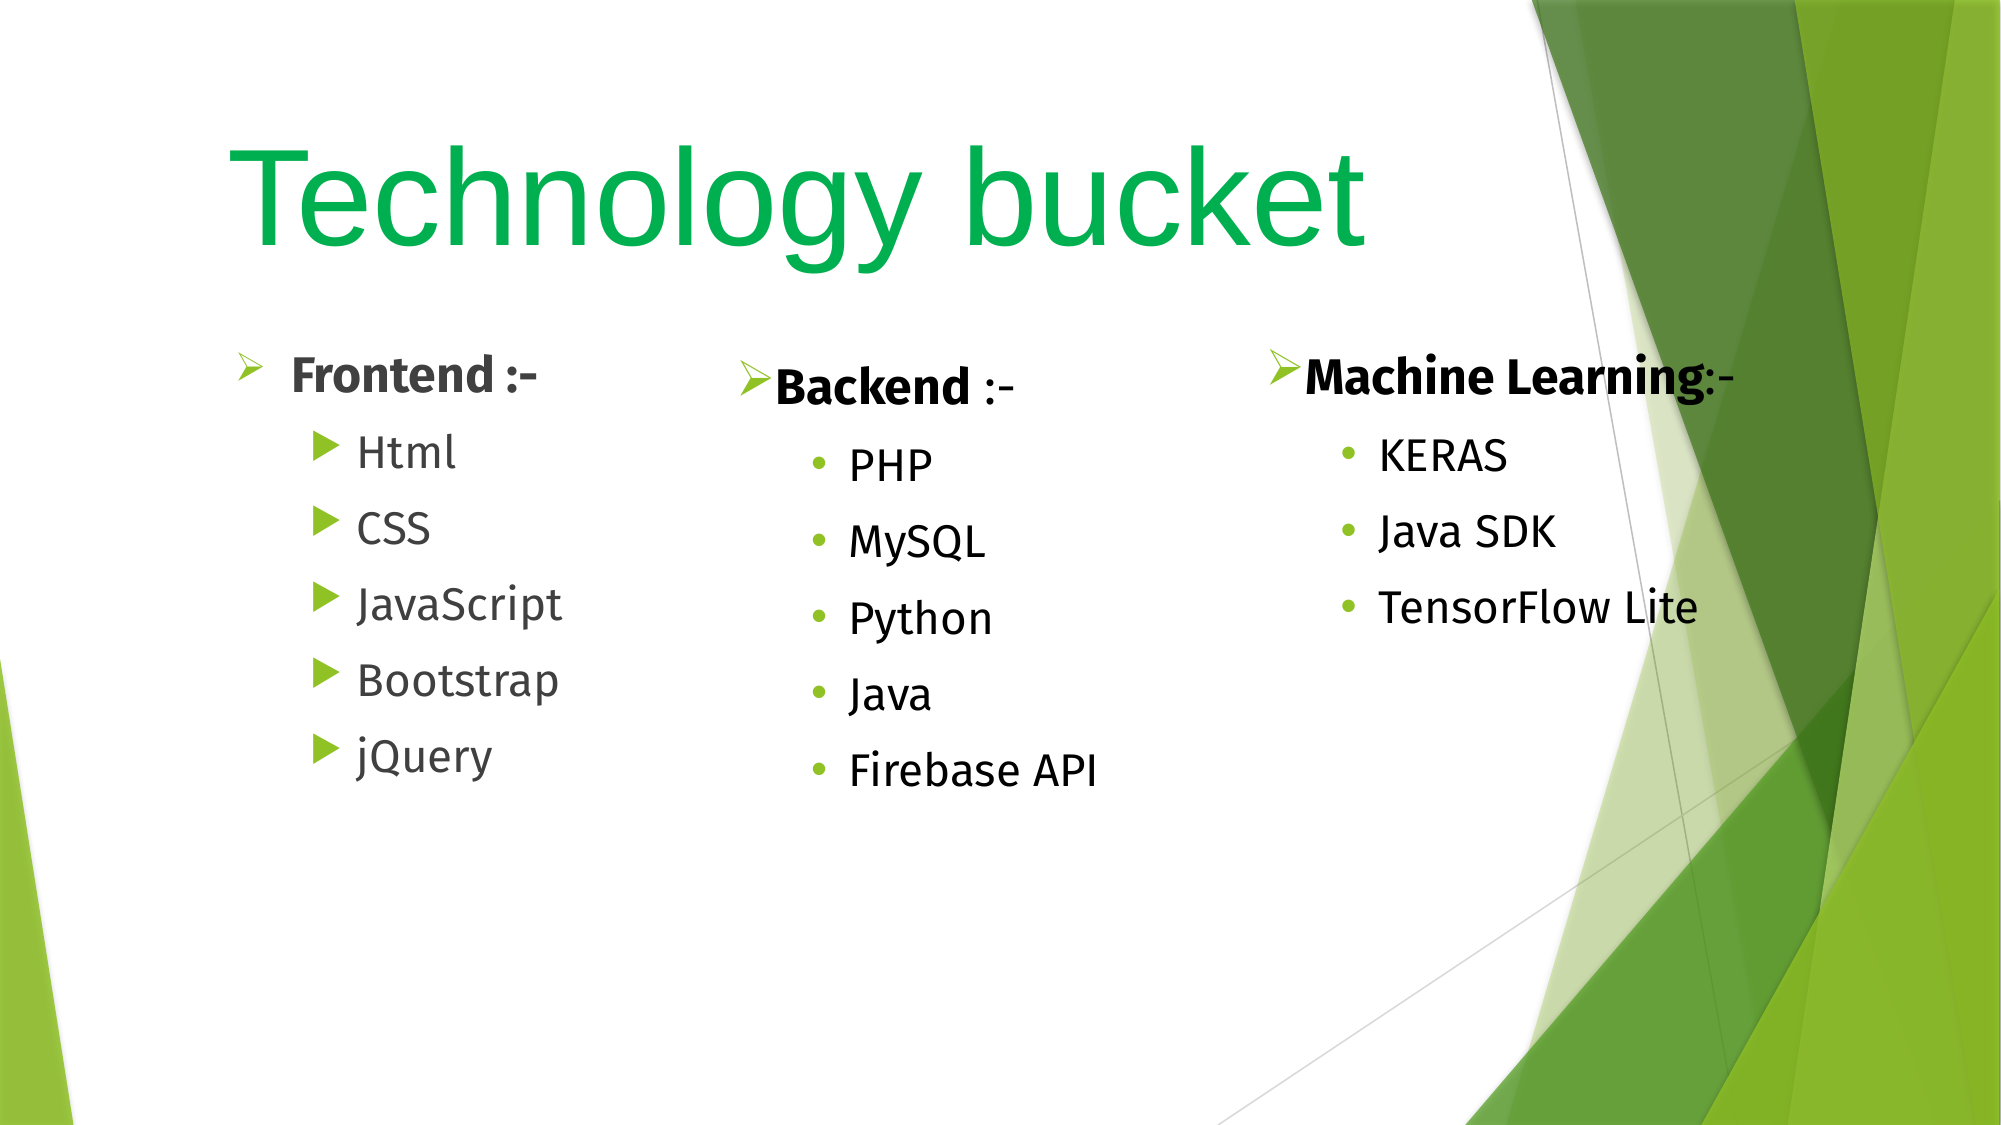

# Technology bucket
Machine Learning:-
KERAS
Java SDK
TensorFlow Lite

Frontend :-
Html
CSS
JavaScript
Bootstrap
jQuery

Backend :-
PHP
MySQL
Python
Java
Firebase API